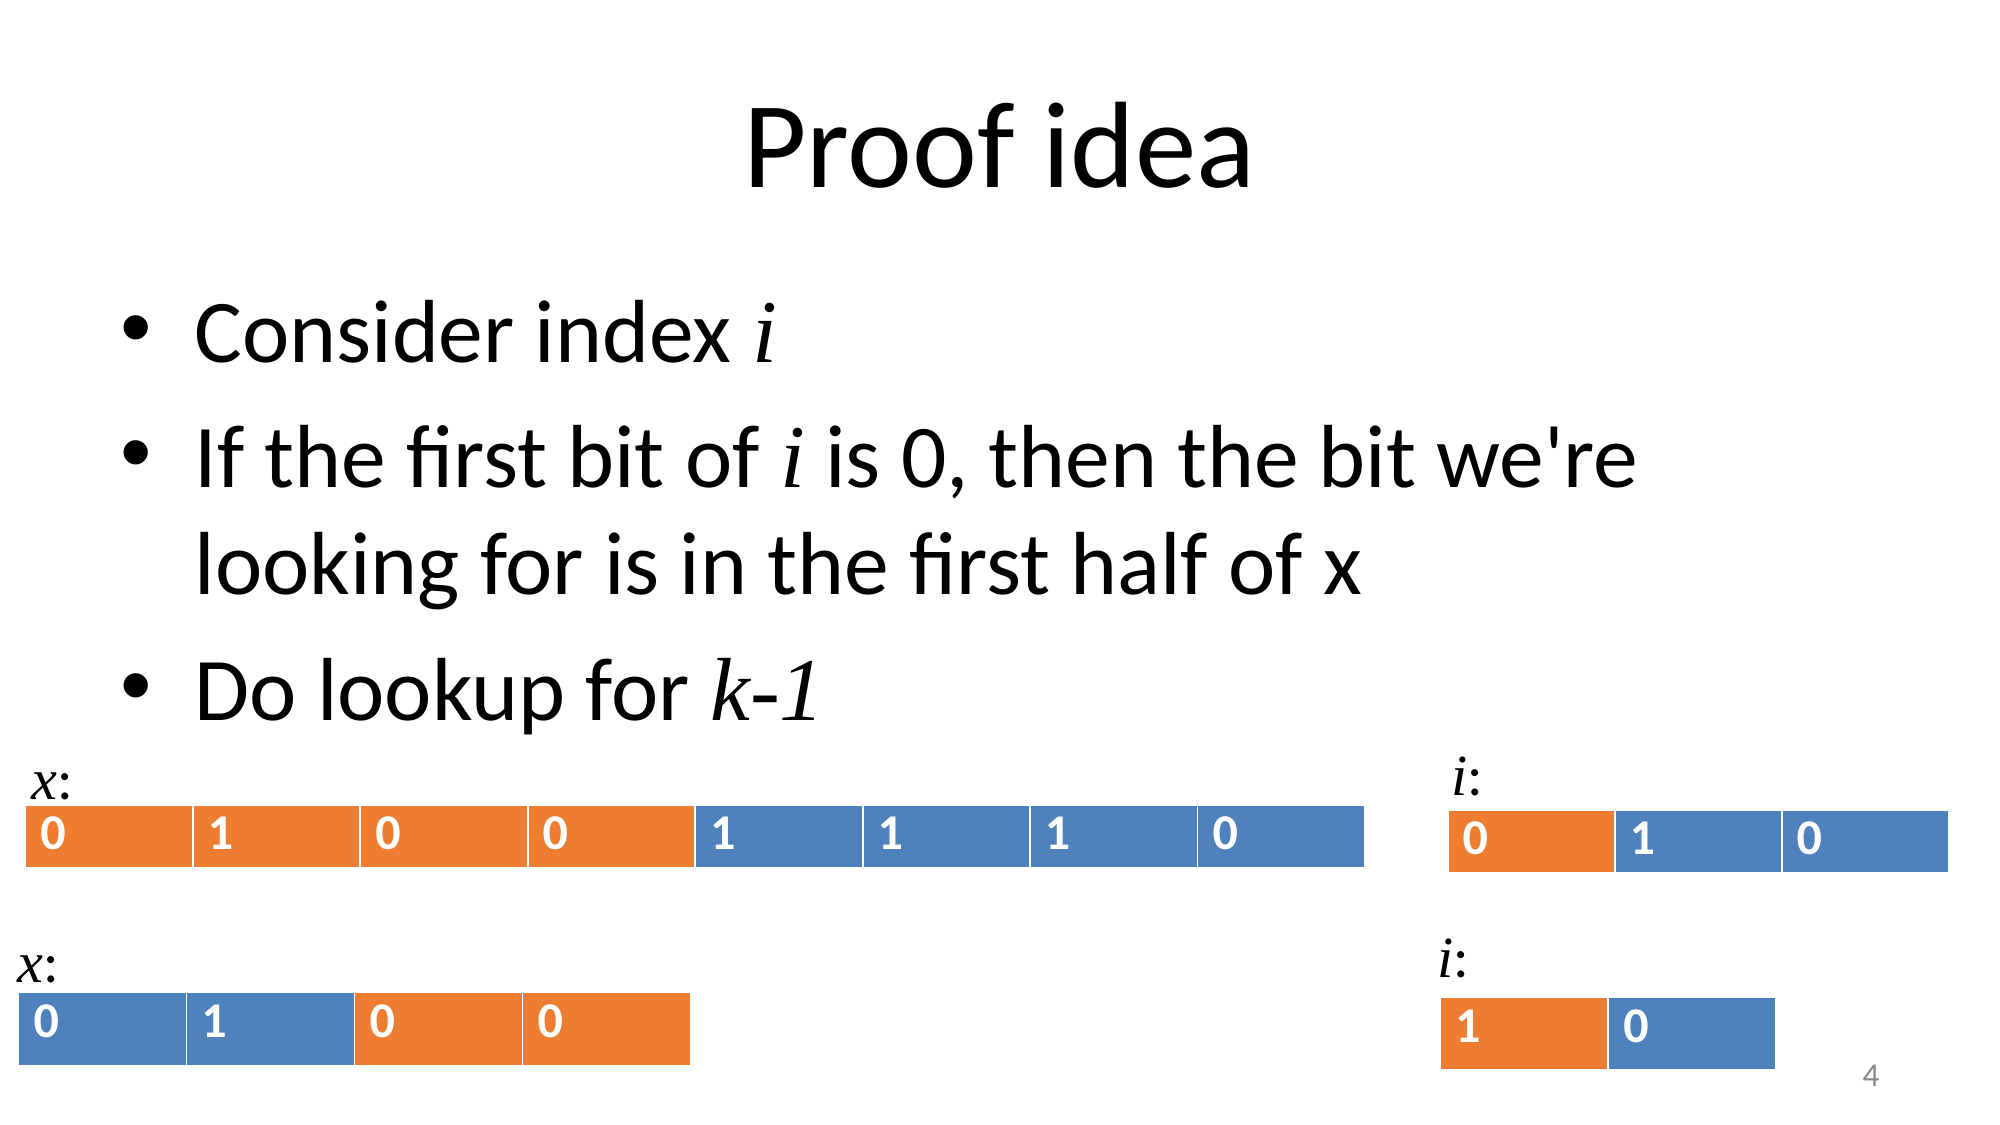

# Proof idea
Consider index i
If the first bit of i is 0, then the bit we're looking for is in the first half of x
Do lookup for k-1
i:
x:
| 0 | 1 | 0 | 0 | 1 | 1 | 1 | 0 |
| --- | --- | --- | --- | --- | --- | --- | --- |
| 0 | 1 | 0 |
| --- | --- | --- |
i:
x:
| 0 | 1 | 0 | 0 |
| --- | --- | --- | --- |
| 1 | 0 |
| --- | --- |
4